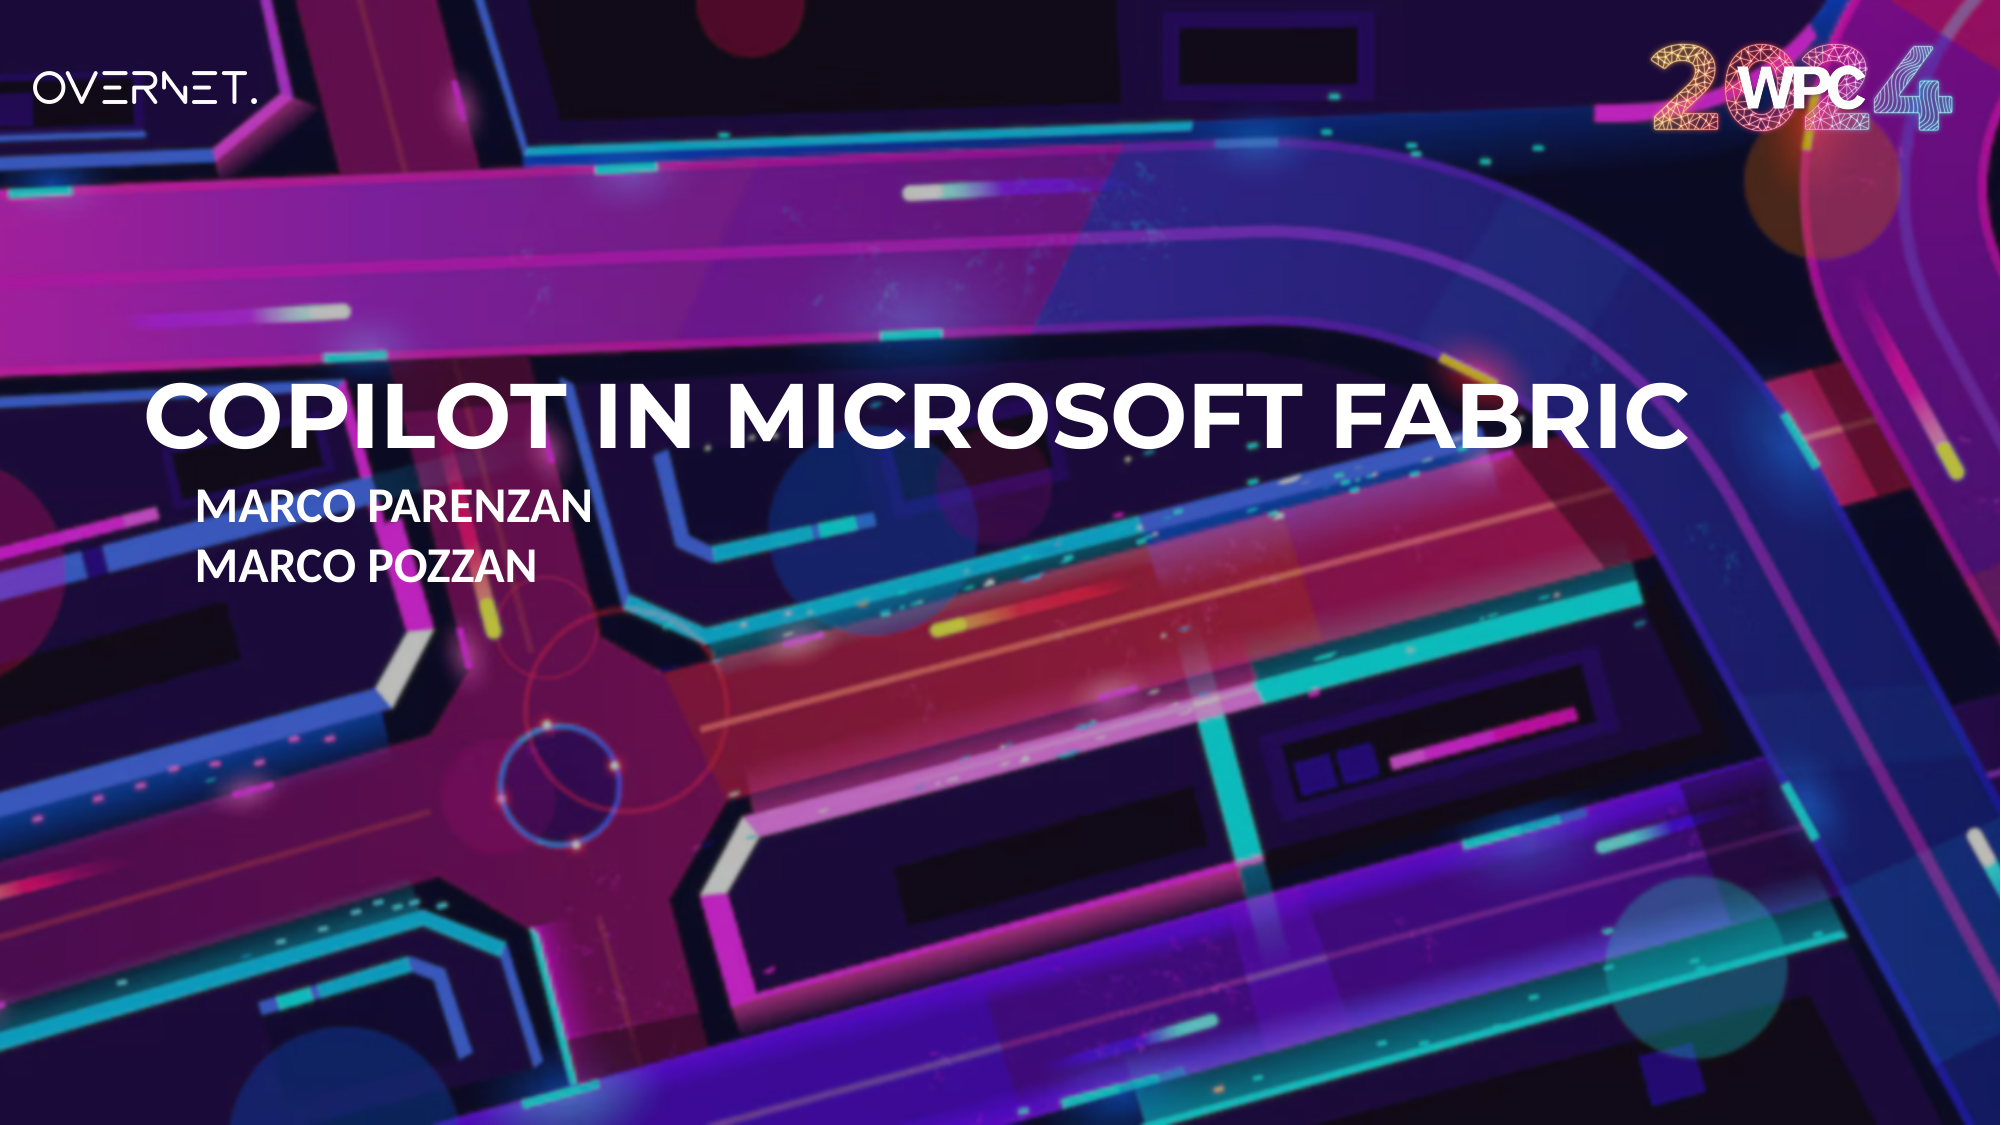

# COPILOT IN MICROSOFT FABRIC
MARCO PARENZAN
MARCO POZZAN